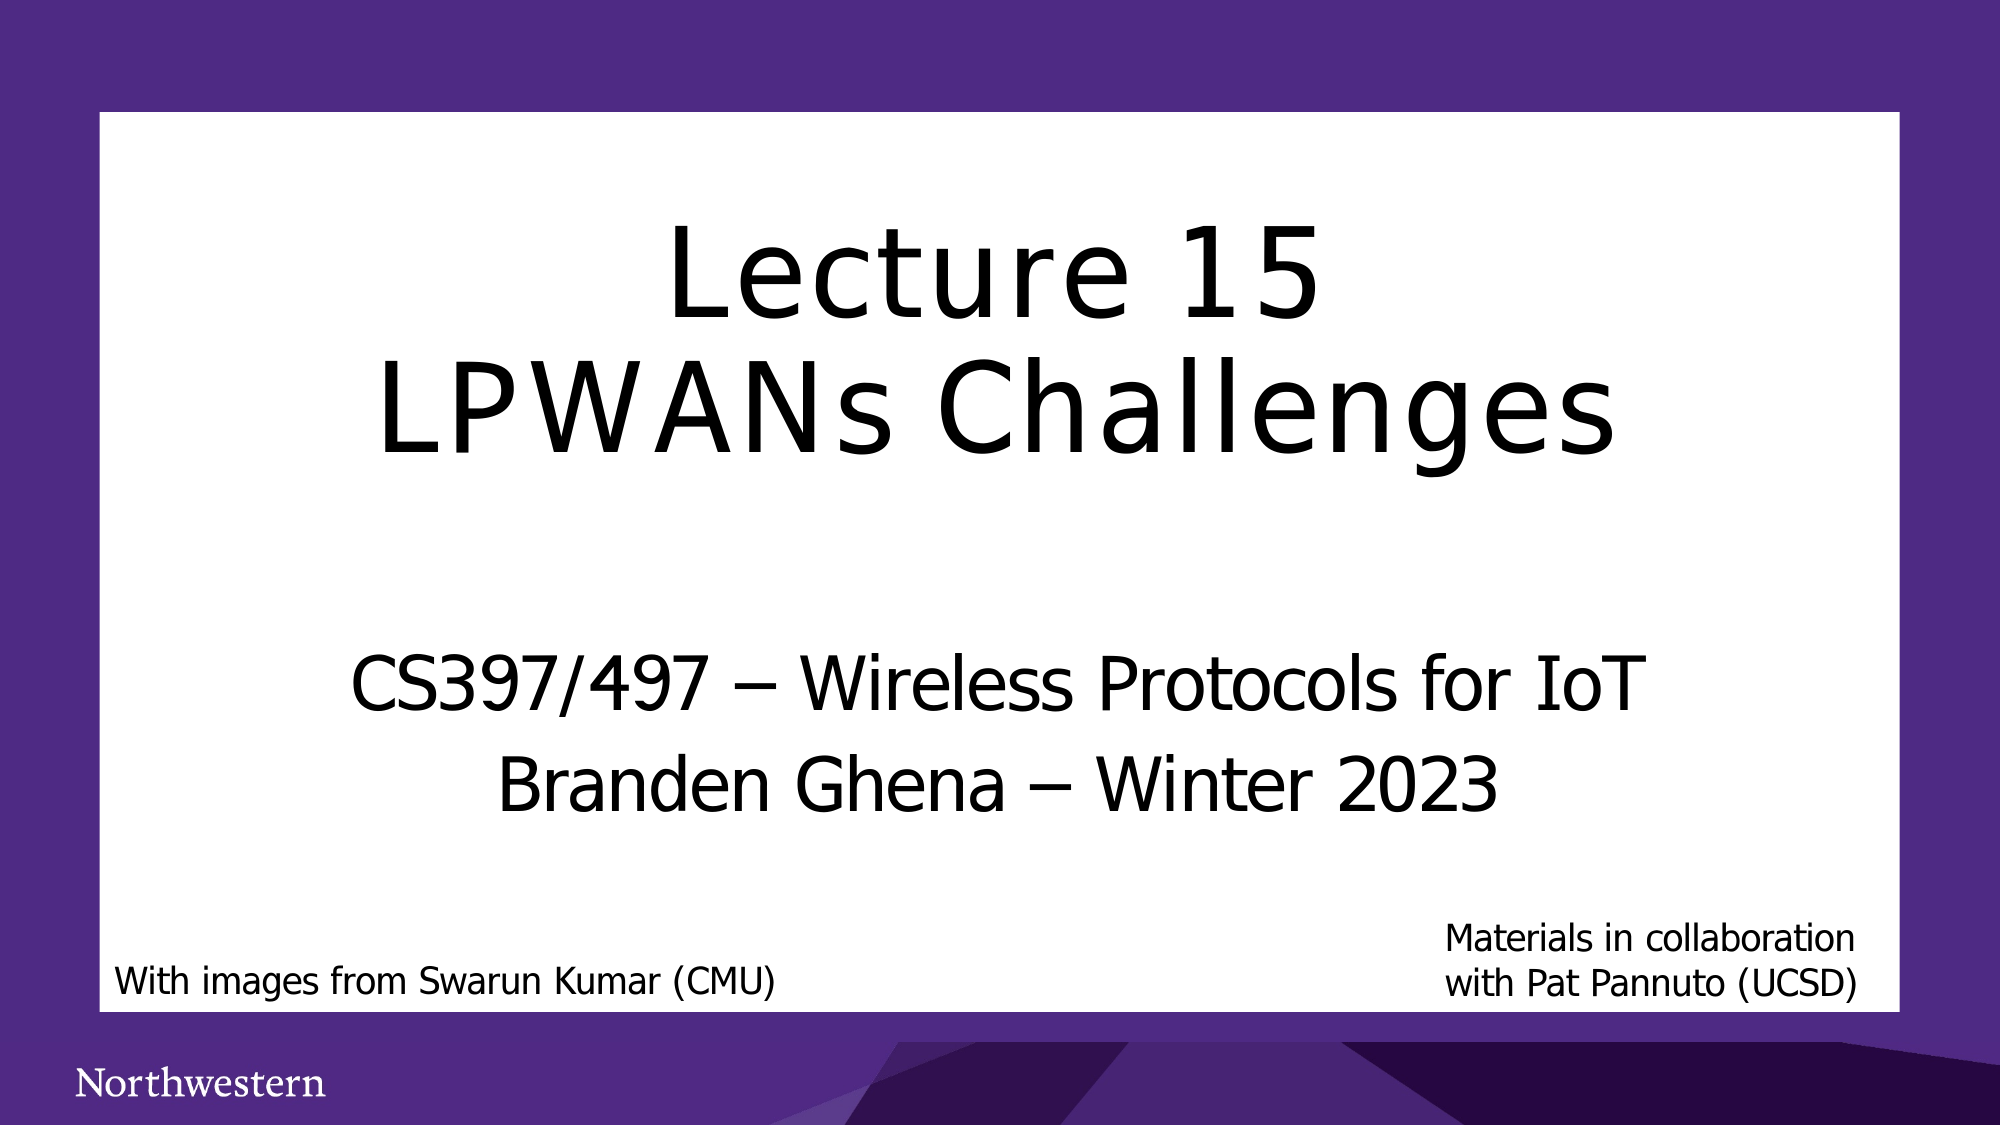

# Lecture 15 LPWANs Challenges
CS397/497 – Wireless Protocols for IoT
Branden Ghena – Winter 2023
Materials in collaboration with Pat Pannuto (UCSD)
With images from Swarun Kumar (CMU)